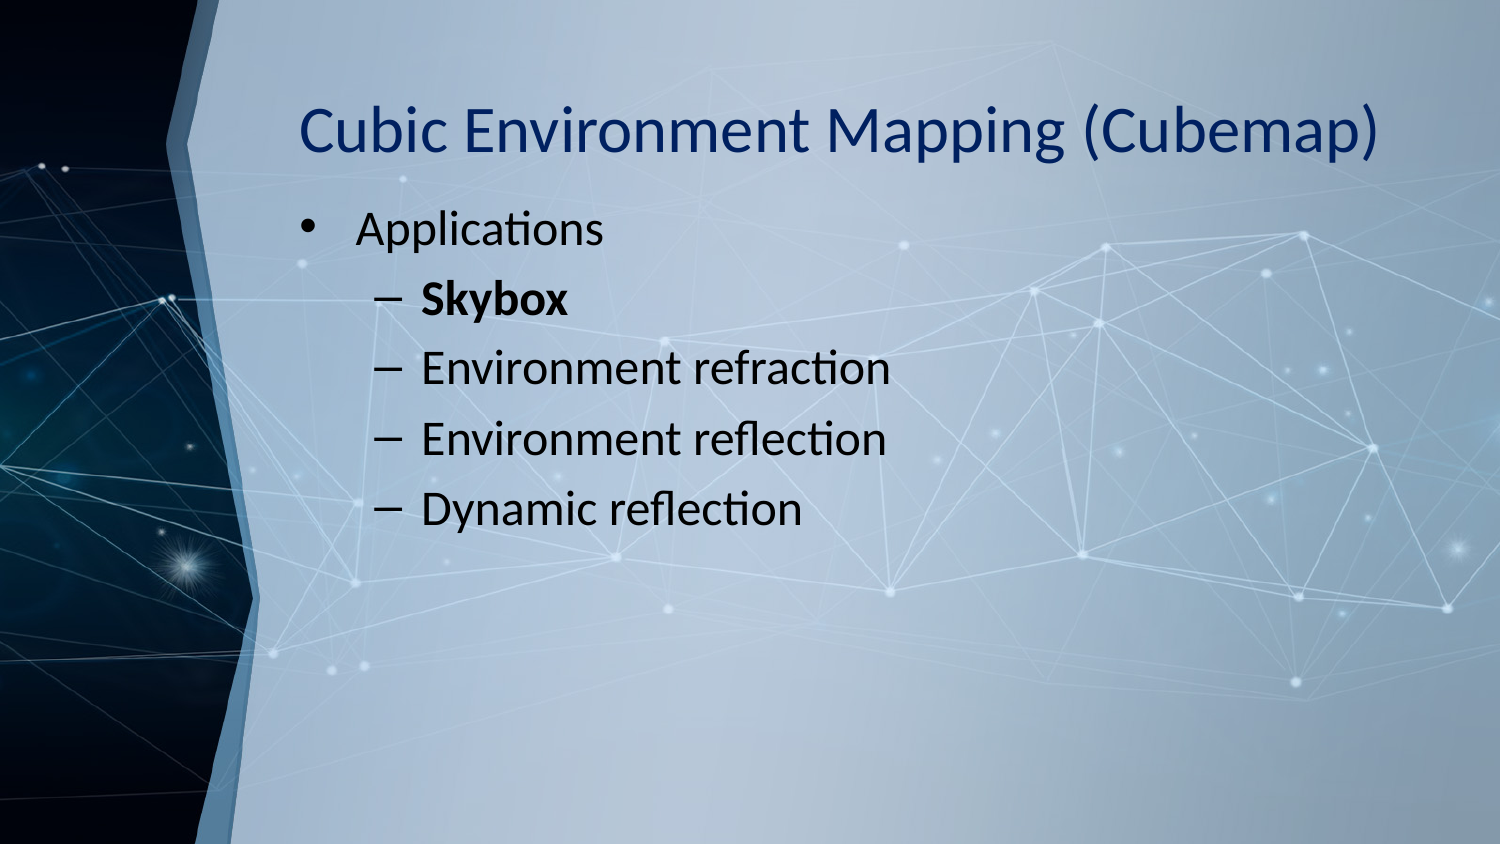

# Cubic Environment Mapping (Cubemap)
Applications
Skybox
Environment refraction
Environment reflection
Dynamic reflection